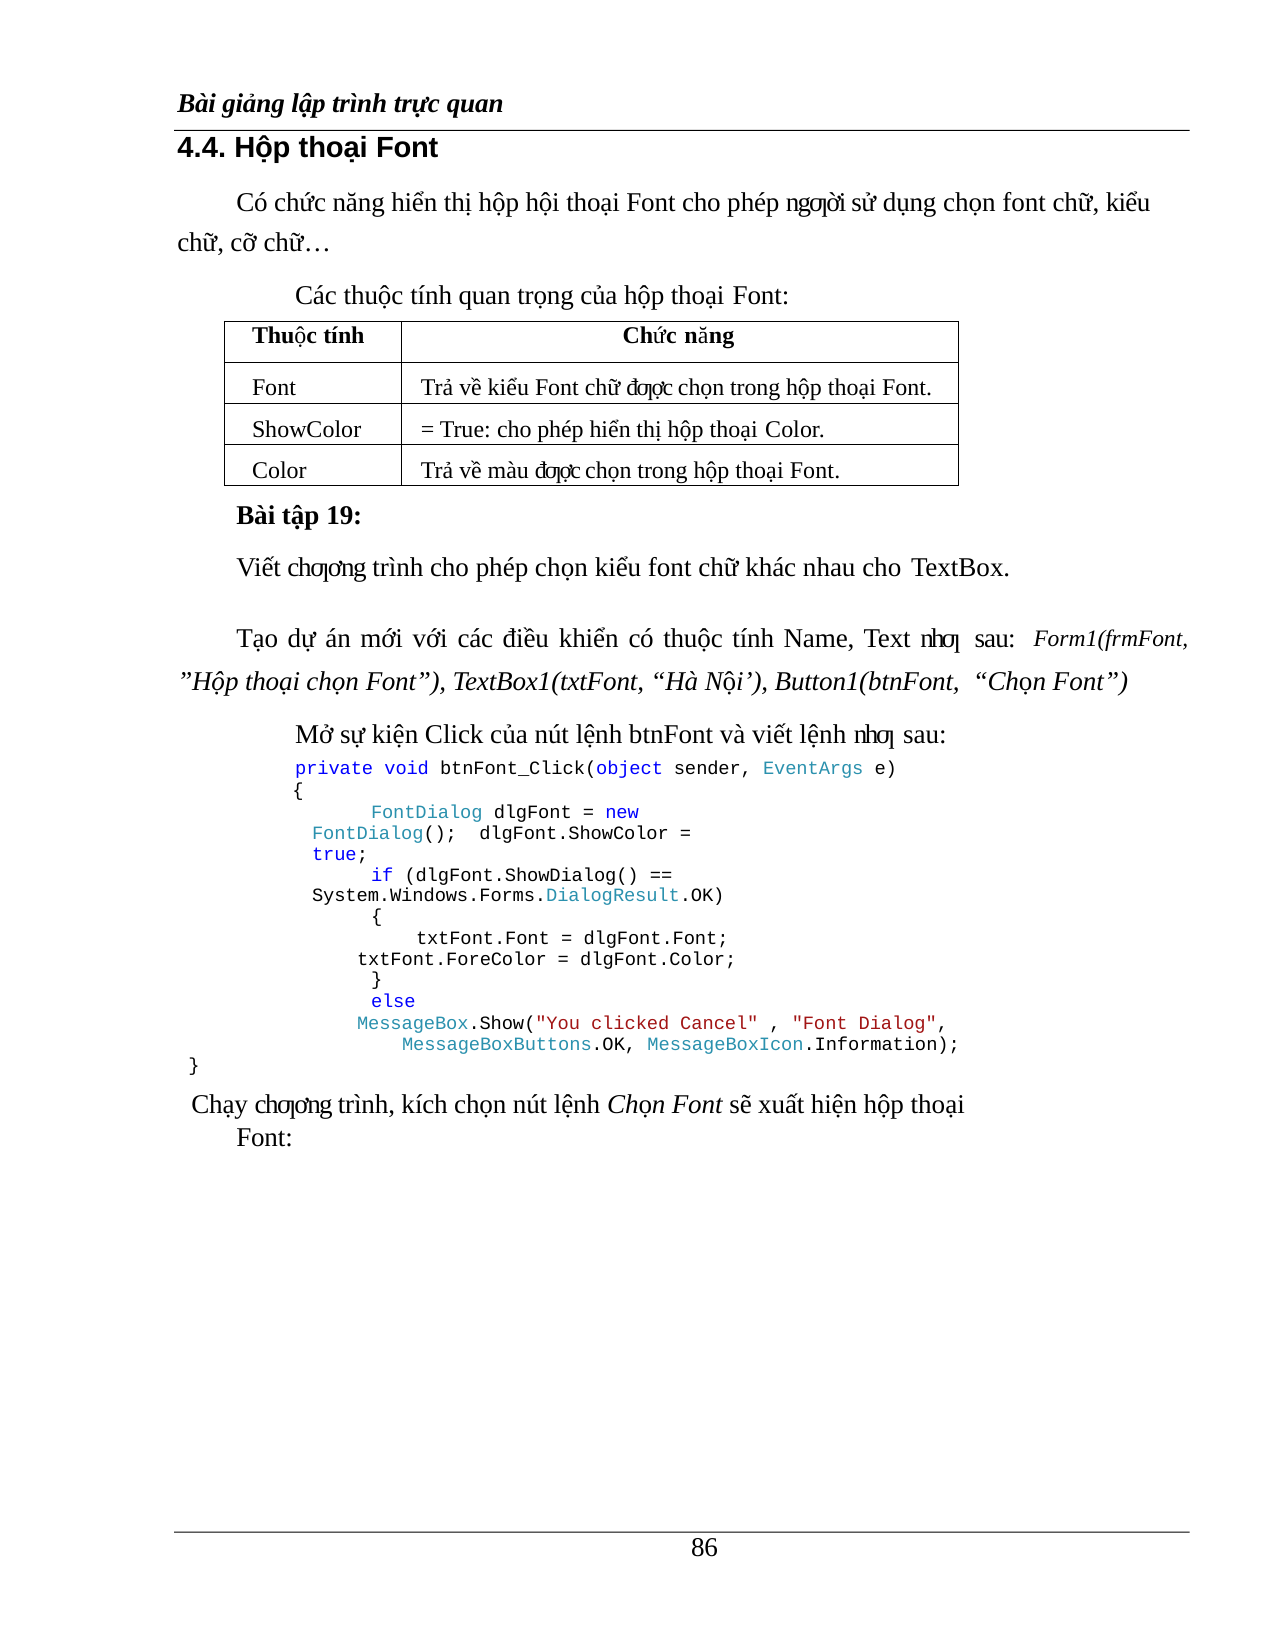

Bài giảng lập trình trực quan
4.4. Hộp thoại Font
Có chức năng hiển thị hộp hội thoại Font cho phép ngƣời sử dụng chọn font chữ, kiểu  chữ, cỡ chữ…
Các thuộc tính quan trọng của hộp thoại Font:
| Thuộc tính | Chức năng |
| --- | --- |
| Font | Trả về kiểu Font chữ đƣợc chọn trong hộp thoại Font. |
| ShowColor | = True: cho phép hiển thị hộp thoại Color. |
| Color | Trả về màu đƣợc chọn trong hộp thoại Font. |
Bài tập 19:
Viết chƣơng trình cho phép chọn kiểu font chữ khác nhau cho TextBox.
Tạo dự án mới với các điều khiển có thuộc tính Name, Text nhƣ  sau:  Form1(frmFont, ”Hộp thoại chọn Font”), TextBox1(txtFont, “Hà Nội’), Button1(btnFont,  “Chọn Font”)
Mở sự kiện Click của nút lệnh btnFont và viết lệnh nhƣ sau:
private void btnFont_Click(object sender, EventArgs e)
{
FontDialog dlgFont = new FontDialog();  dlgFont.ShowColor = true;
if (dlgFont.ShowDialog() == System.Windows.Forms.DialogResult.OK)
{
txtFont.Font = dlgFont.Font;  txtFont.ForeColor = dlgFont.Color;
}
else
MessageBox.Show("You clicked Cancel" , "Font Dialog",  MessageBoxButtons.OK, MessageBoxIcon.Information);
}
Chạy chƣơng trình, kích chọn nút lệnh Chọn Font sẽ xuất hiện hộp thoại Font:
86